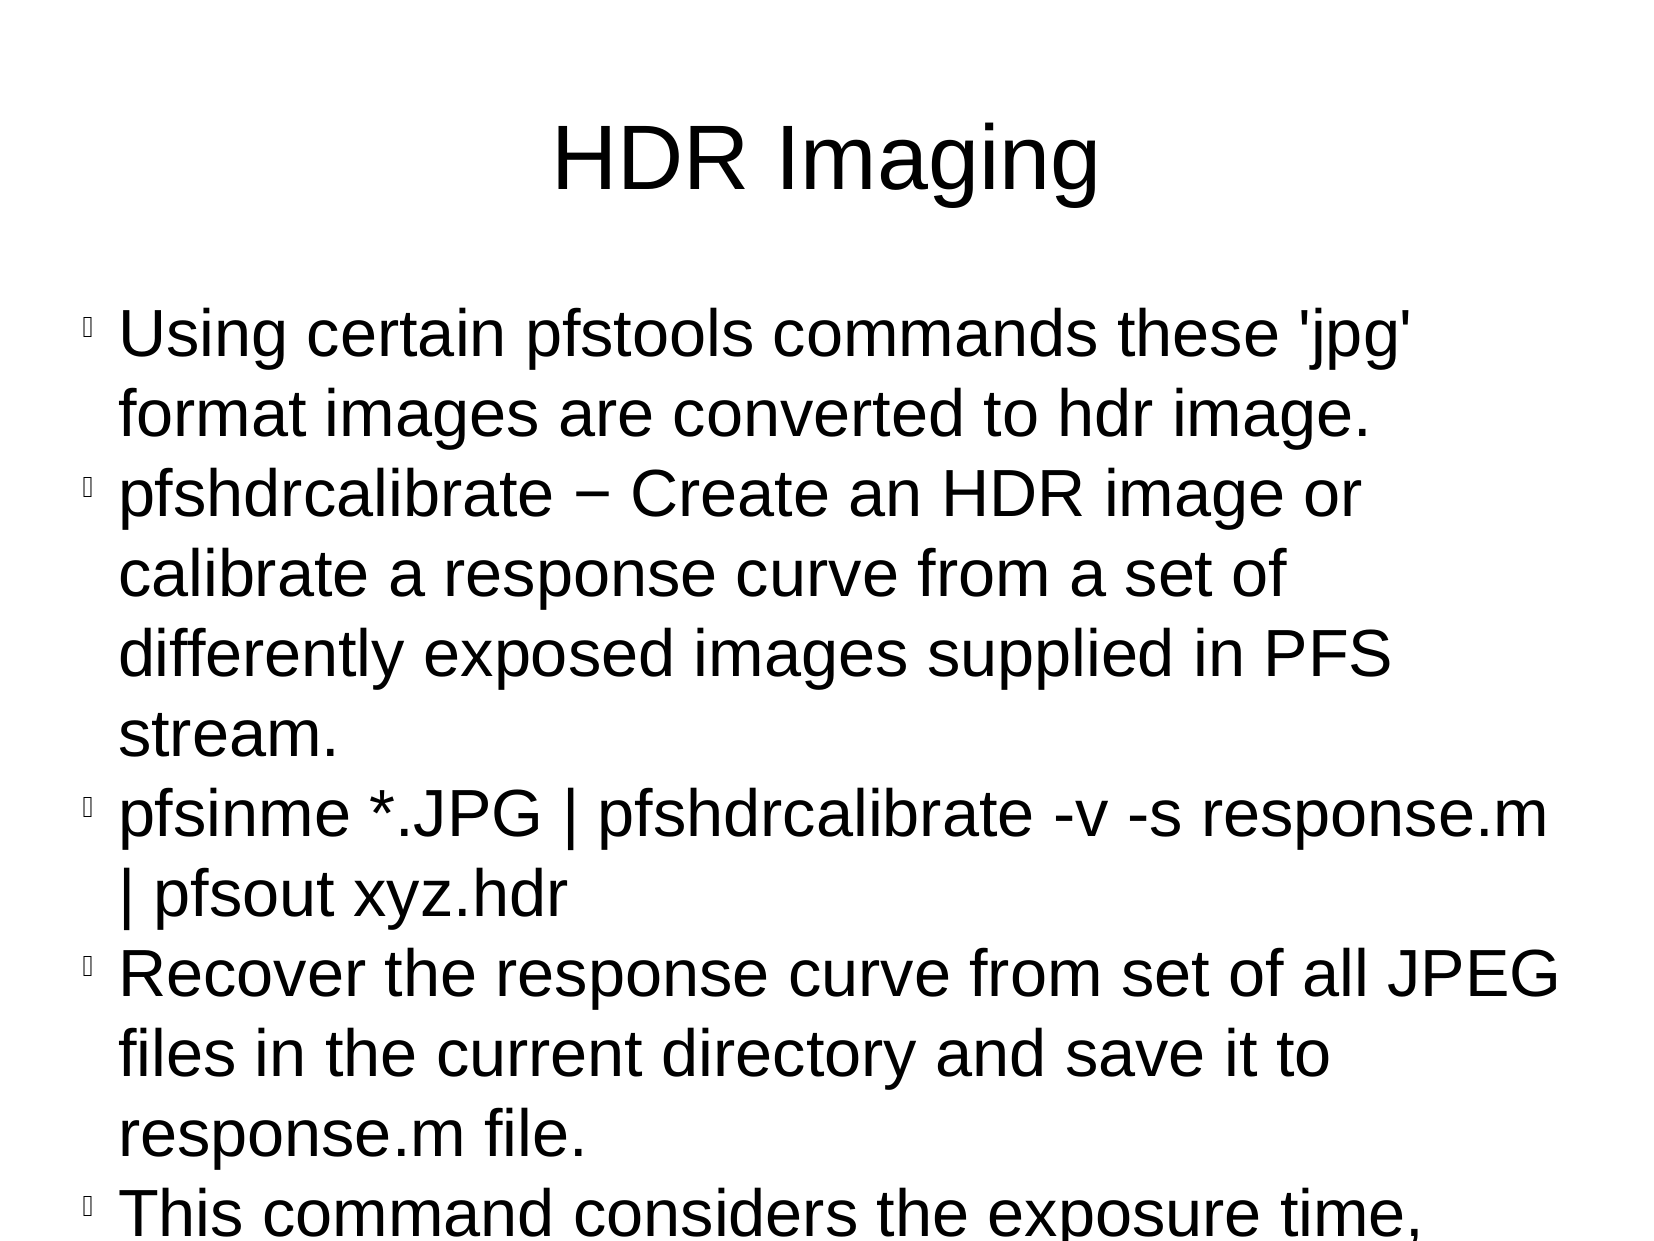

HDR Imaging
Using certain pfstools commands these 'jpg' format images are converted to hdr image.
pfshdrcalibrate − Create an HDR image or calibrate a response curve from a set of differently exposed images supplied in PFS stream.
pfsinme *.JPG | pfshdrcalibrate -v -s response.m | pfsout xyz.hdr
Recover the response curve from set of all JPEG files in the current directory and save it to response.m file.
This command considers the exposure time, aperture value, focal length and other properties of each image in order to generate an HDR picture.